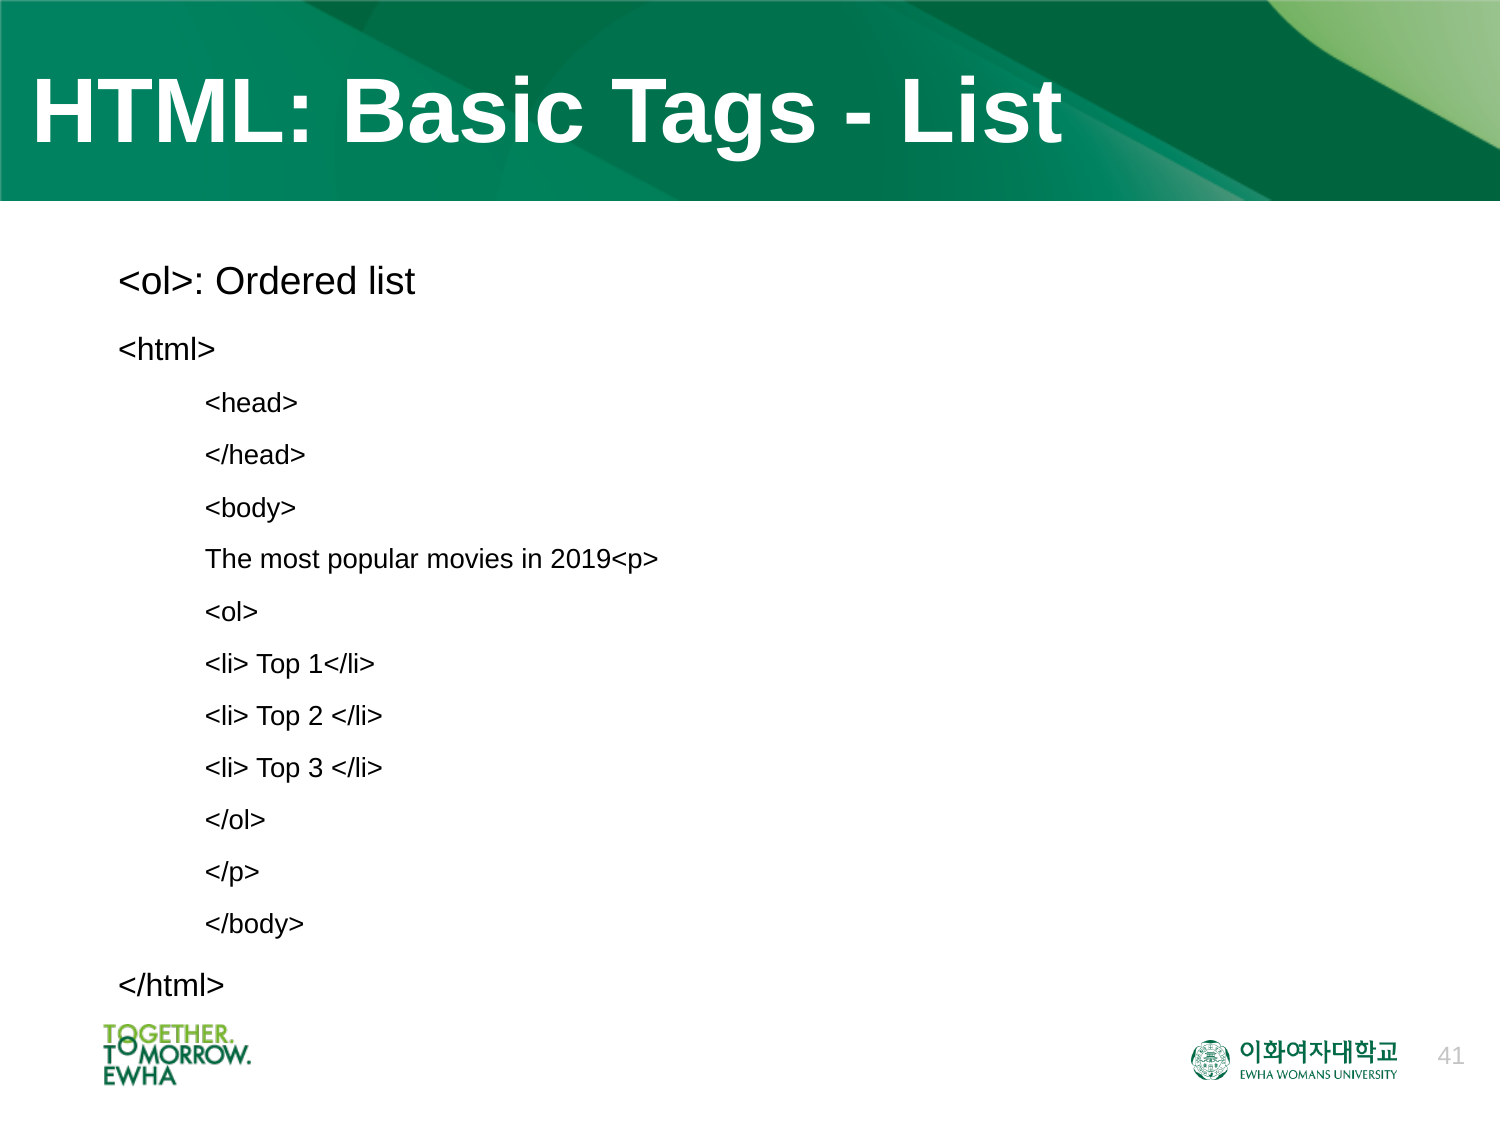

# HTML: Basic Tags - List
<ol>: Ordered list
<html>
<head>
</head>
<body>
	The most popular movies in 2019<p>
	<ol>
		<li> Top 1</li>
		<li> Top 2 </li>
		<li> Top 3 </li>
	</ol>
	</p>
</body>
</html>
41